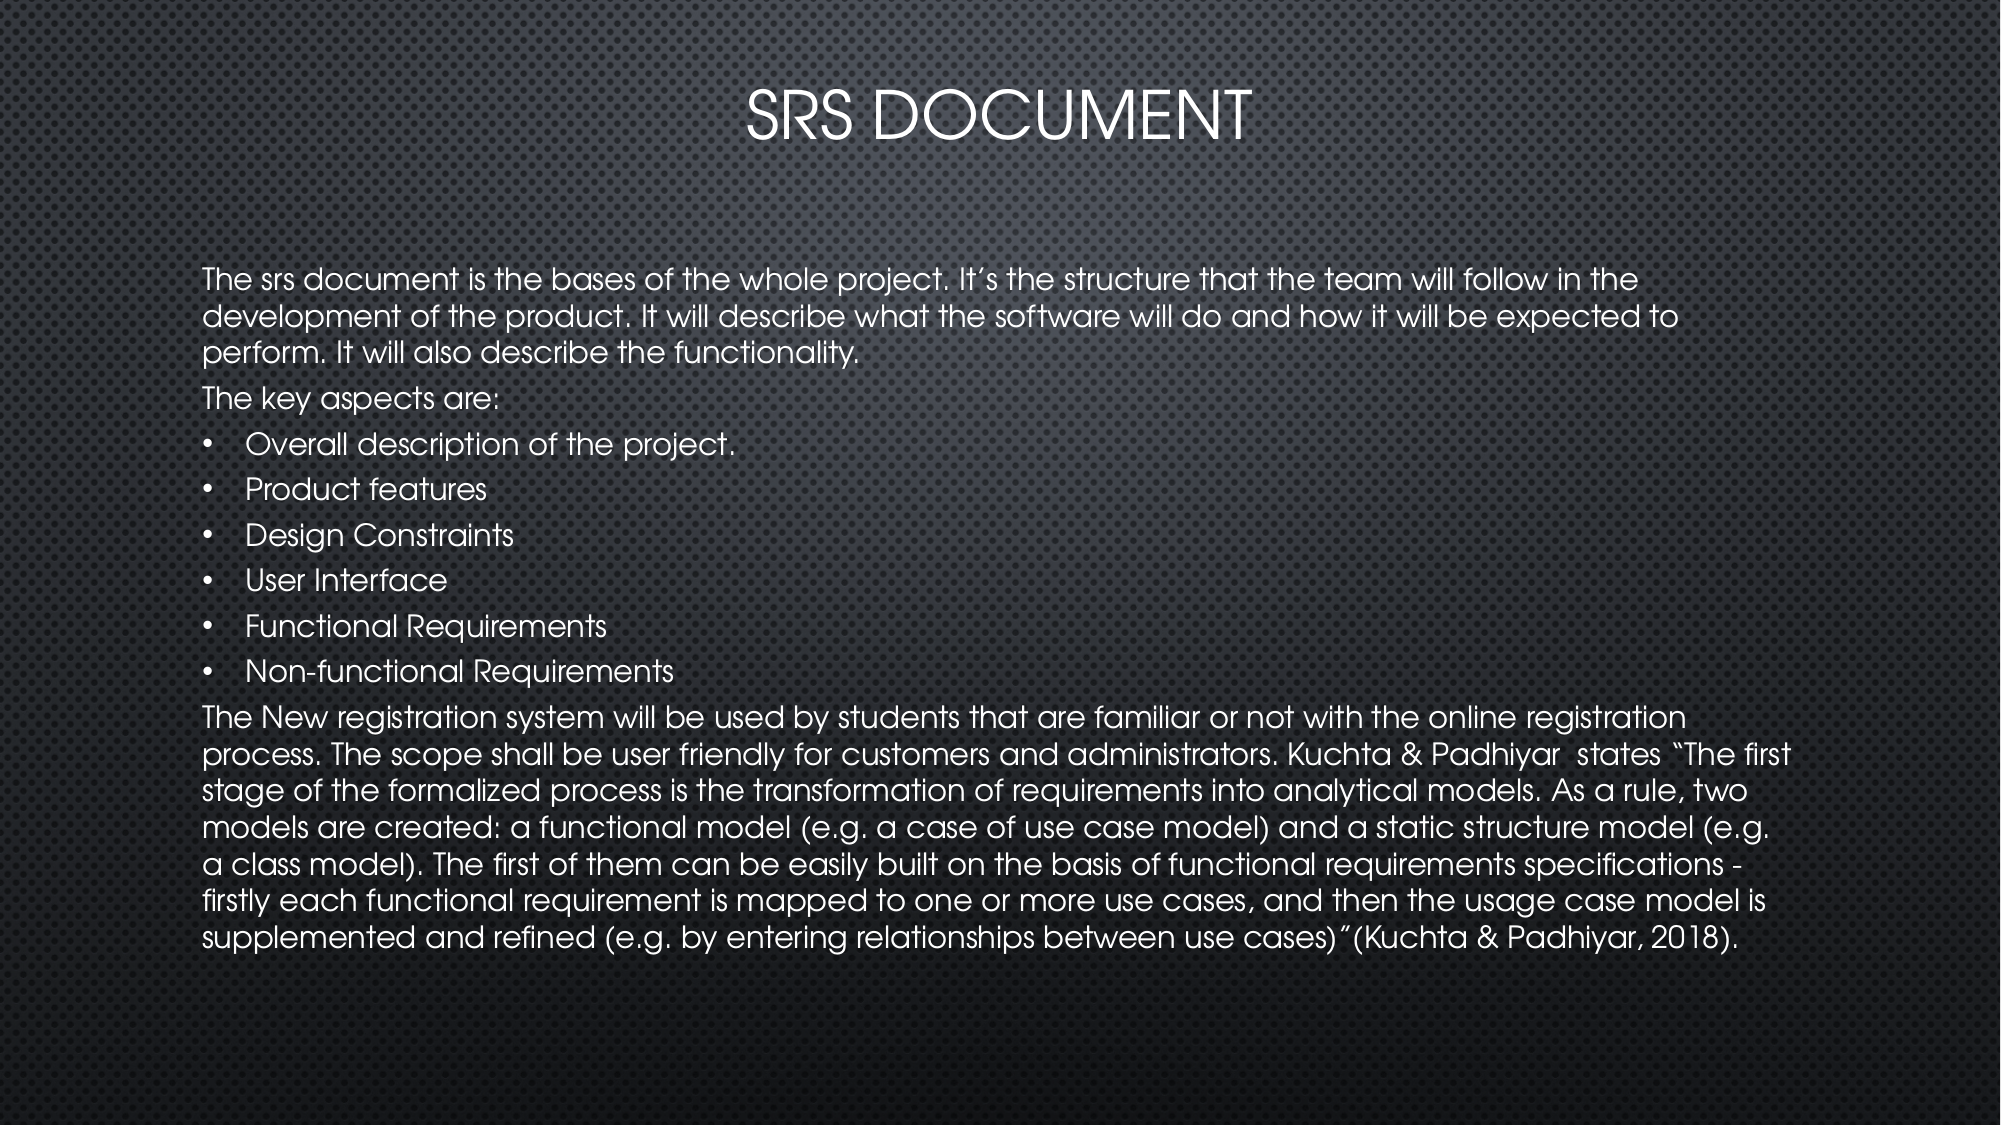

# Srs document
The srs document is the bases of the whole project. It’s the structure that the team will follow in the development of the product. It will describe what the software will do and how it will be expected to perform. It will also describe the functionality.
The key aspects are:
Overall description of the project.
Product features
Design Constraints
User Interface
Functional Requirements
Non-functional Requirements
The New registration system will be used by students that are familiar or not with the online registration process. The scope shall be user friendly for customers and administrators. Kuchta & Padhiyar  states “The first stage of the formalized process is the transformation of requirements into analytical models. As a rule, two models are created: a functional model (e.g. a case of use case model) and a static structure model (e.g. a class model). The first of them can be easily built on the basis of functional requirements specifications - firstly each functional requirement is mapped to one or more use cases, and then the usage case model is supplemented and refined (e.g. by entering relationships between use cases)”(Kuchta & Padhiyar, 2018).